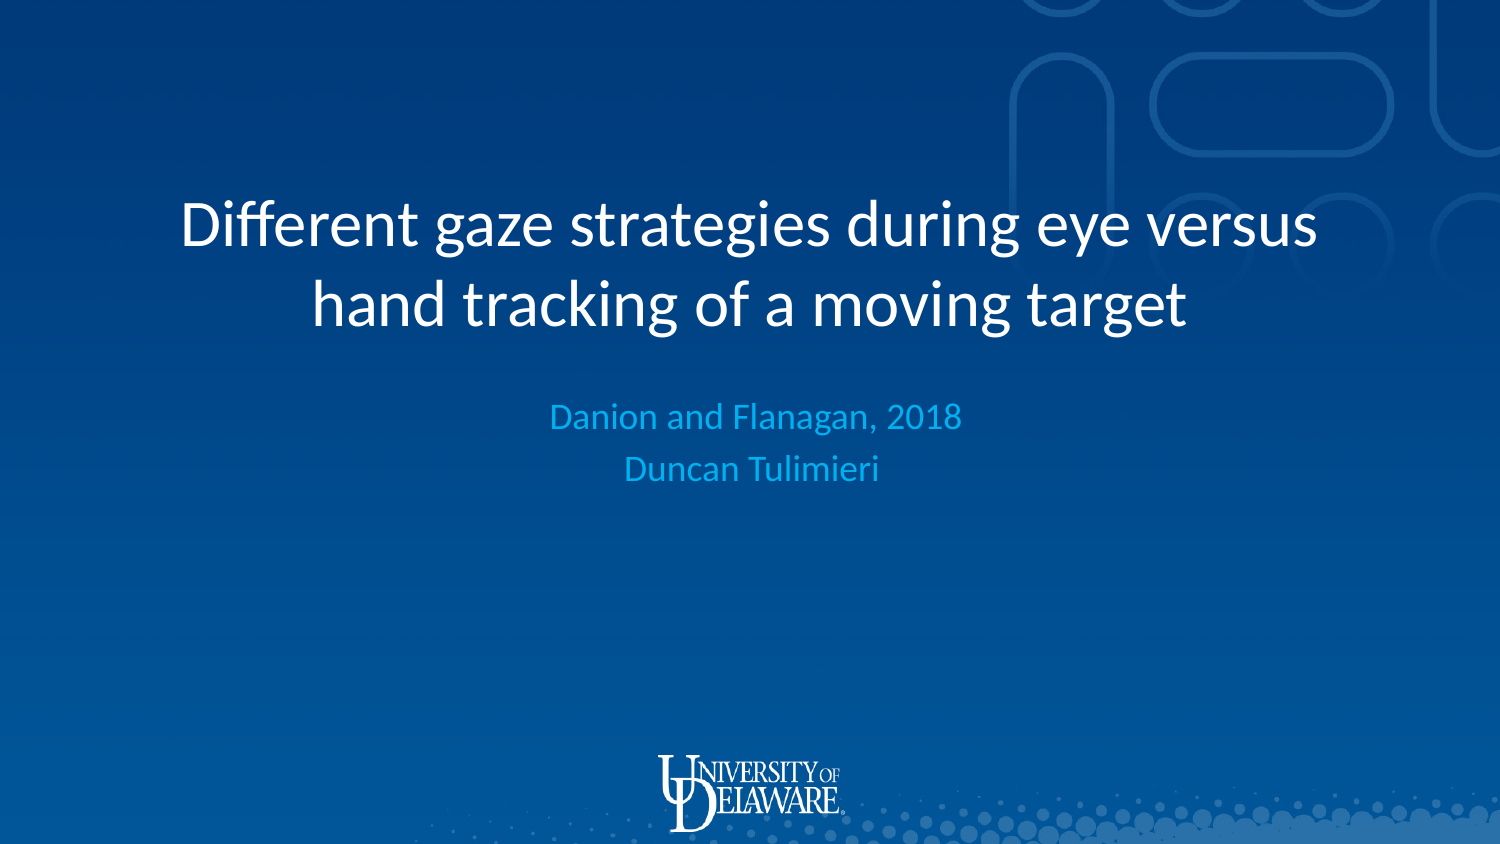

Different gaze strategies during eye versus hand tracking of a moving target
Danion and Flanagan, 2018
Duncan Tulimieri